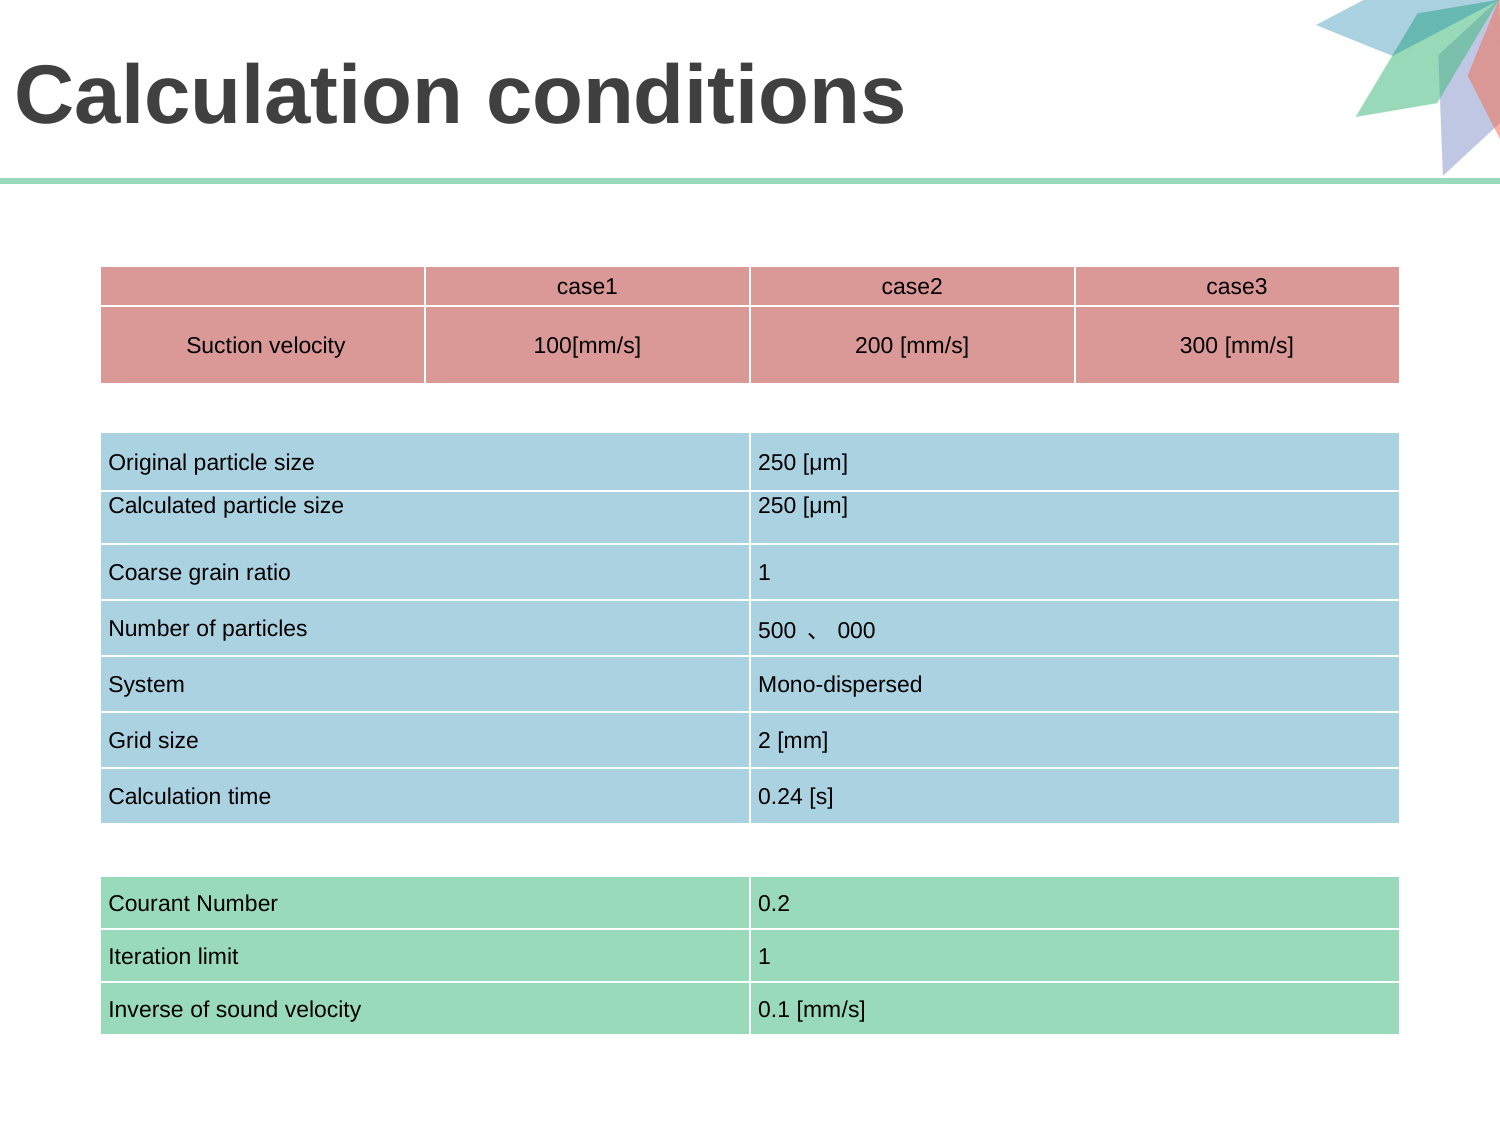

# Calculation conditions

|  | case1 | case2 | case3 |
| --- | --- | --- | --- |
| Suction velocity | 100[mm/s] | 200 [mm/s] | 300 [mm/s] |
| Original particle size | 250 [μm] |
| --- | --- |
| Calculated particle size | 250 [μm] |
| Coarse grain ratio | 1 |
| Number of particles | 500 、000 |
| System | Mono-dispersed |
| Grid size | 2 [mm] |
| Calculation time | 0.24 [s] |
| Courant Number | 0.2 |
| --- | --- |
| Iteration limit | 1 |
| Inverse of sound velocity | 0.1 [mm/s] |